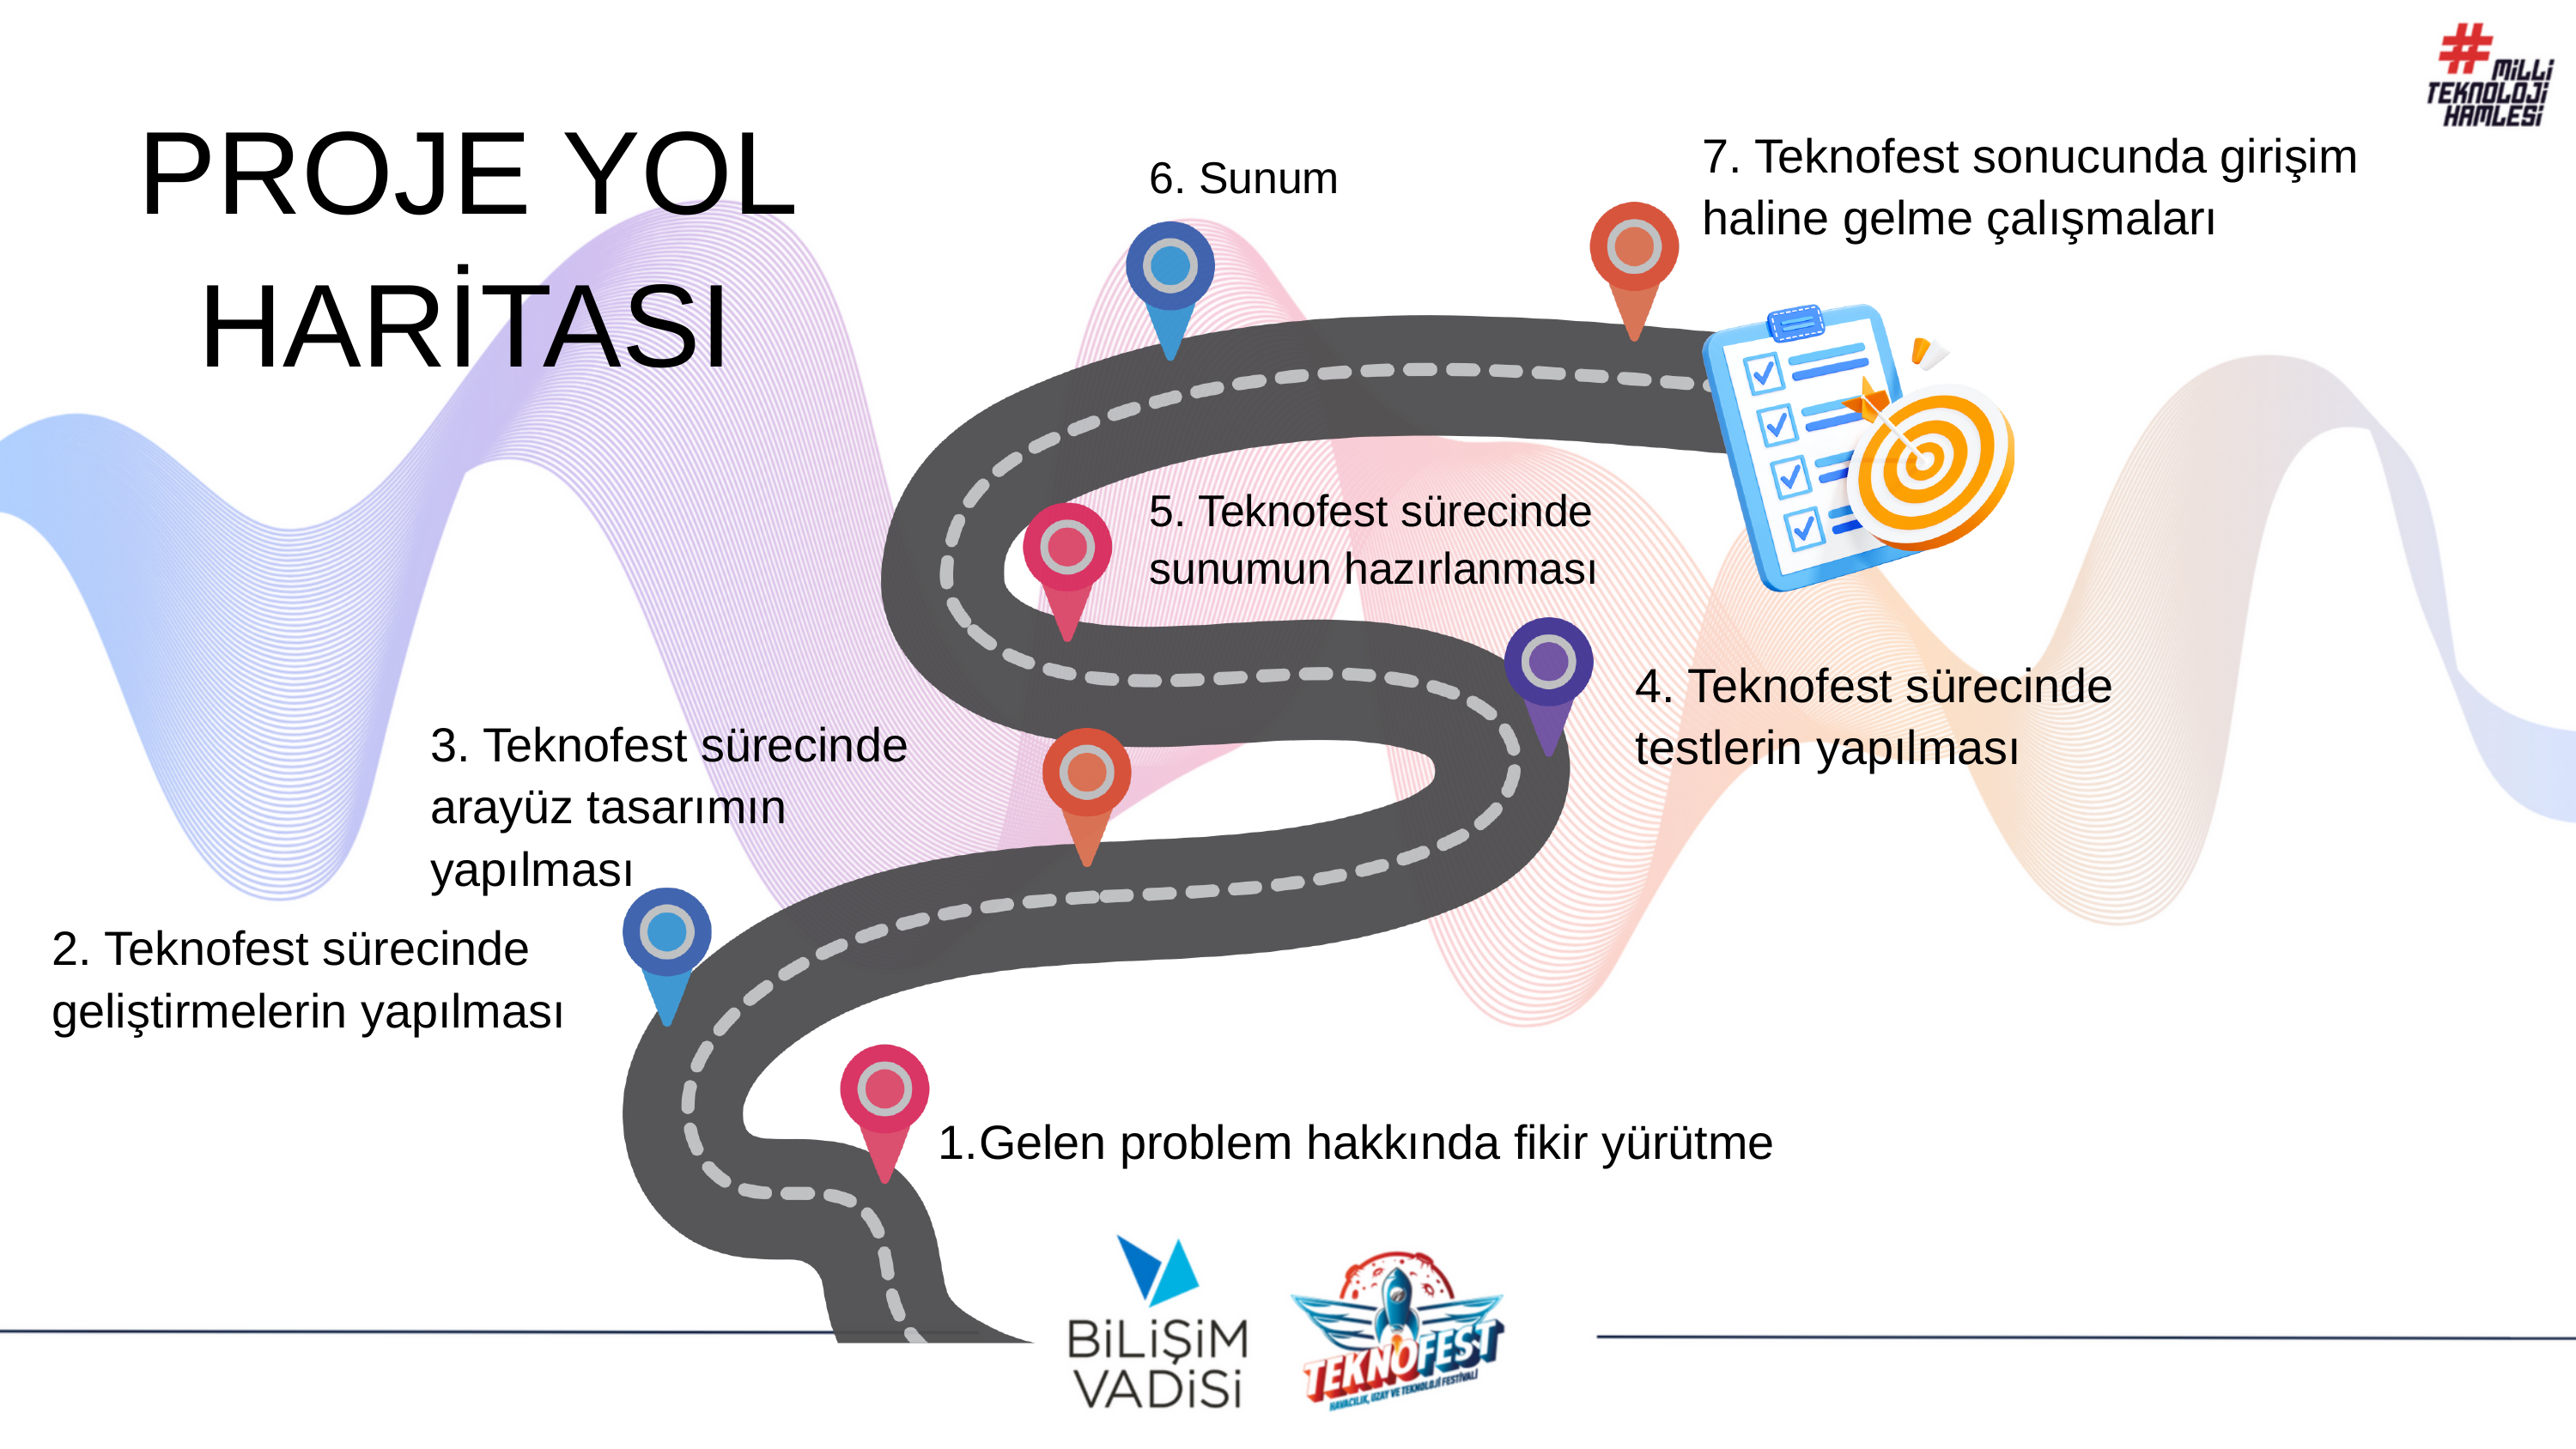

PROJE YOL HARİTASI
7. Teknofest sonucunda girişim haline gelme çalışmaları
6. Sunum

5. Teknofest sürecinde sunumun hazırlanması
4. Teknofest sürecinde testlerin yapılması
3. Teknofest sürecinde arayüz tasarımın yapılması
2. Teknofest sürecinde geliştirmelerin yapılması
Gelen problem hakkında fikir yürütme